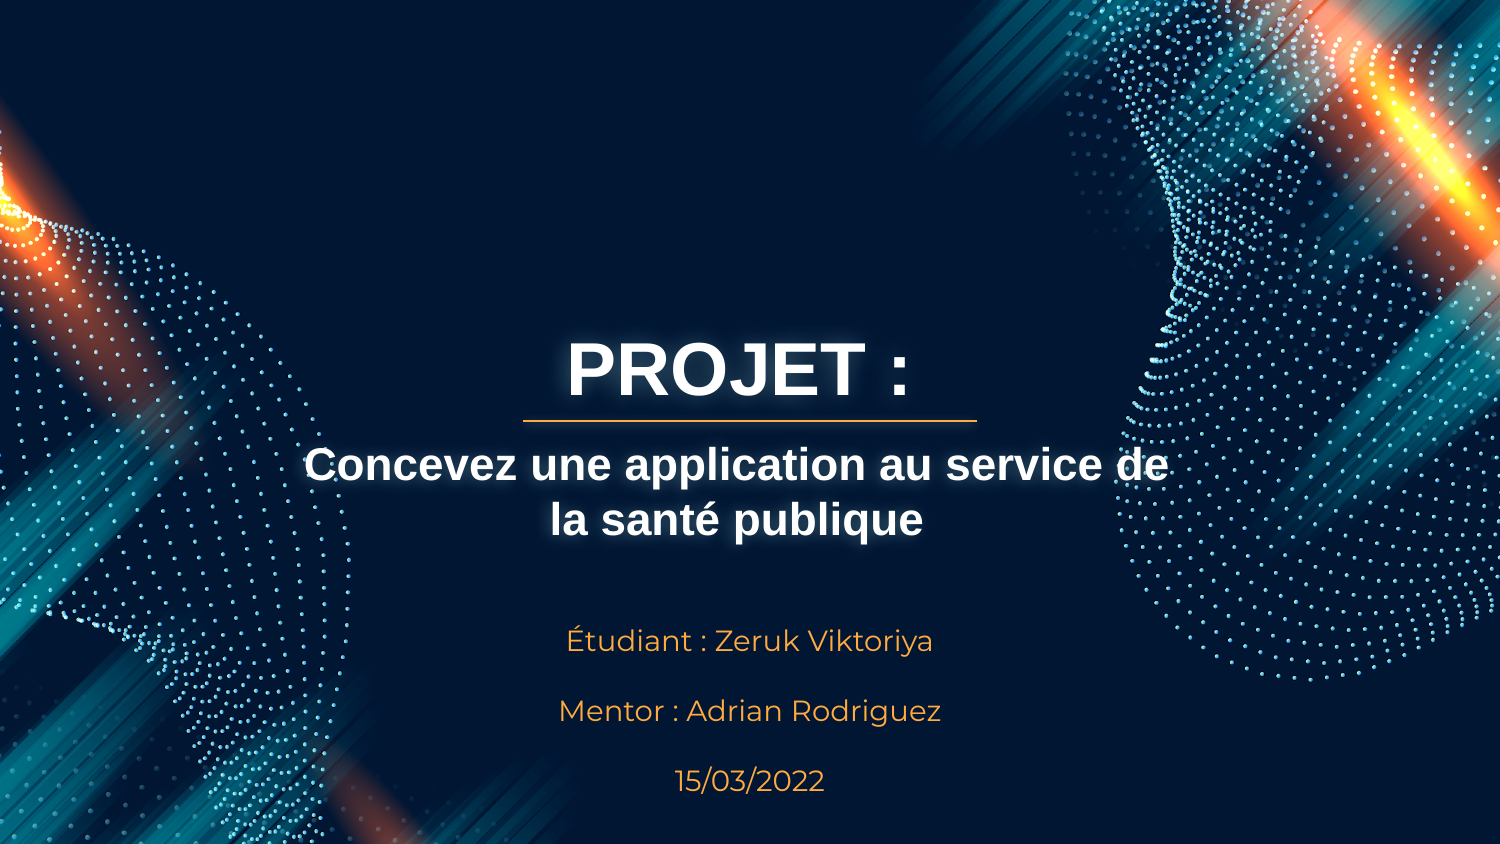

# PROJET :
Concevez une application au service de la santé publique
Étudiant : Zeruk Viktoriya

Mentor : Adrian Rodriguez

15/03/2022